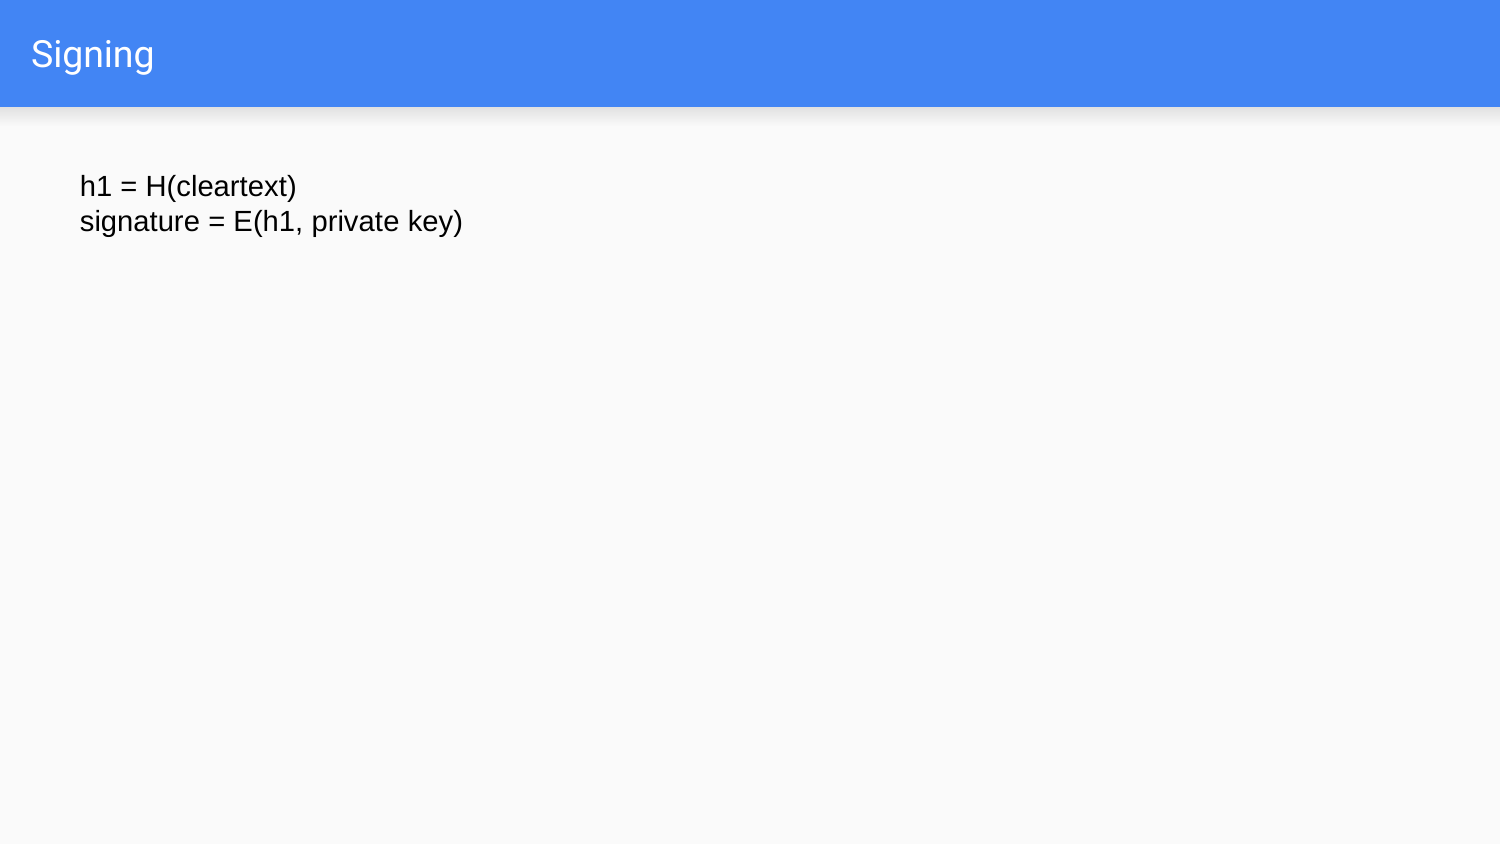

# Signing
h1 = H(cleartext)
signature = E(h1, private key)